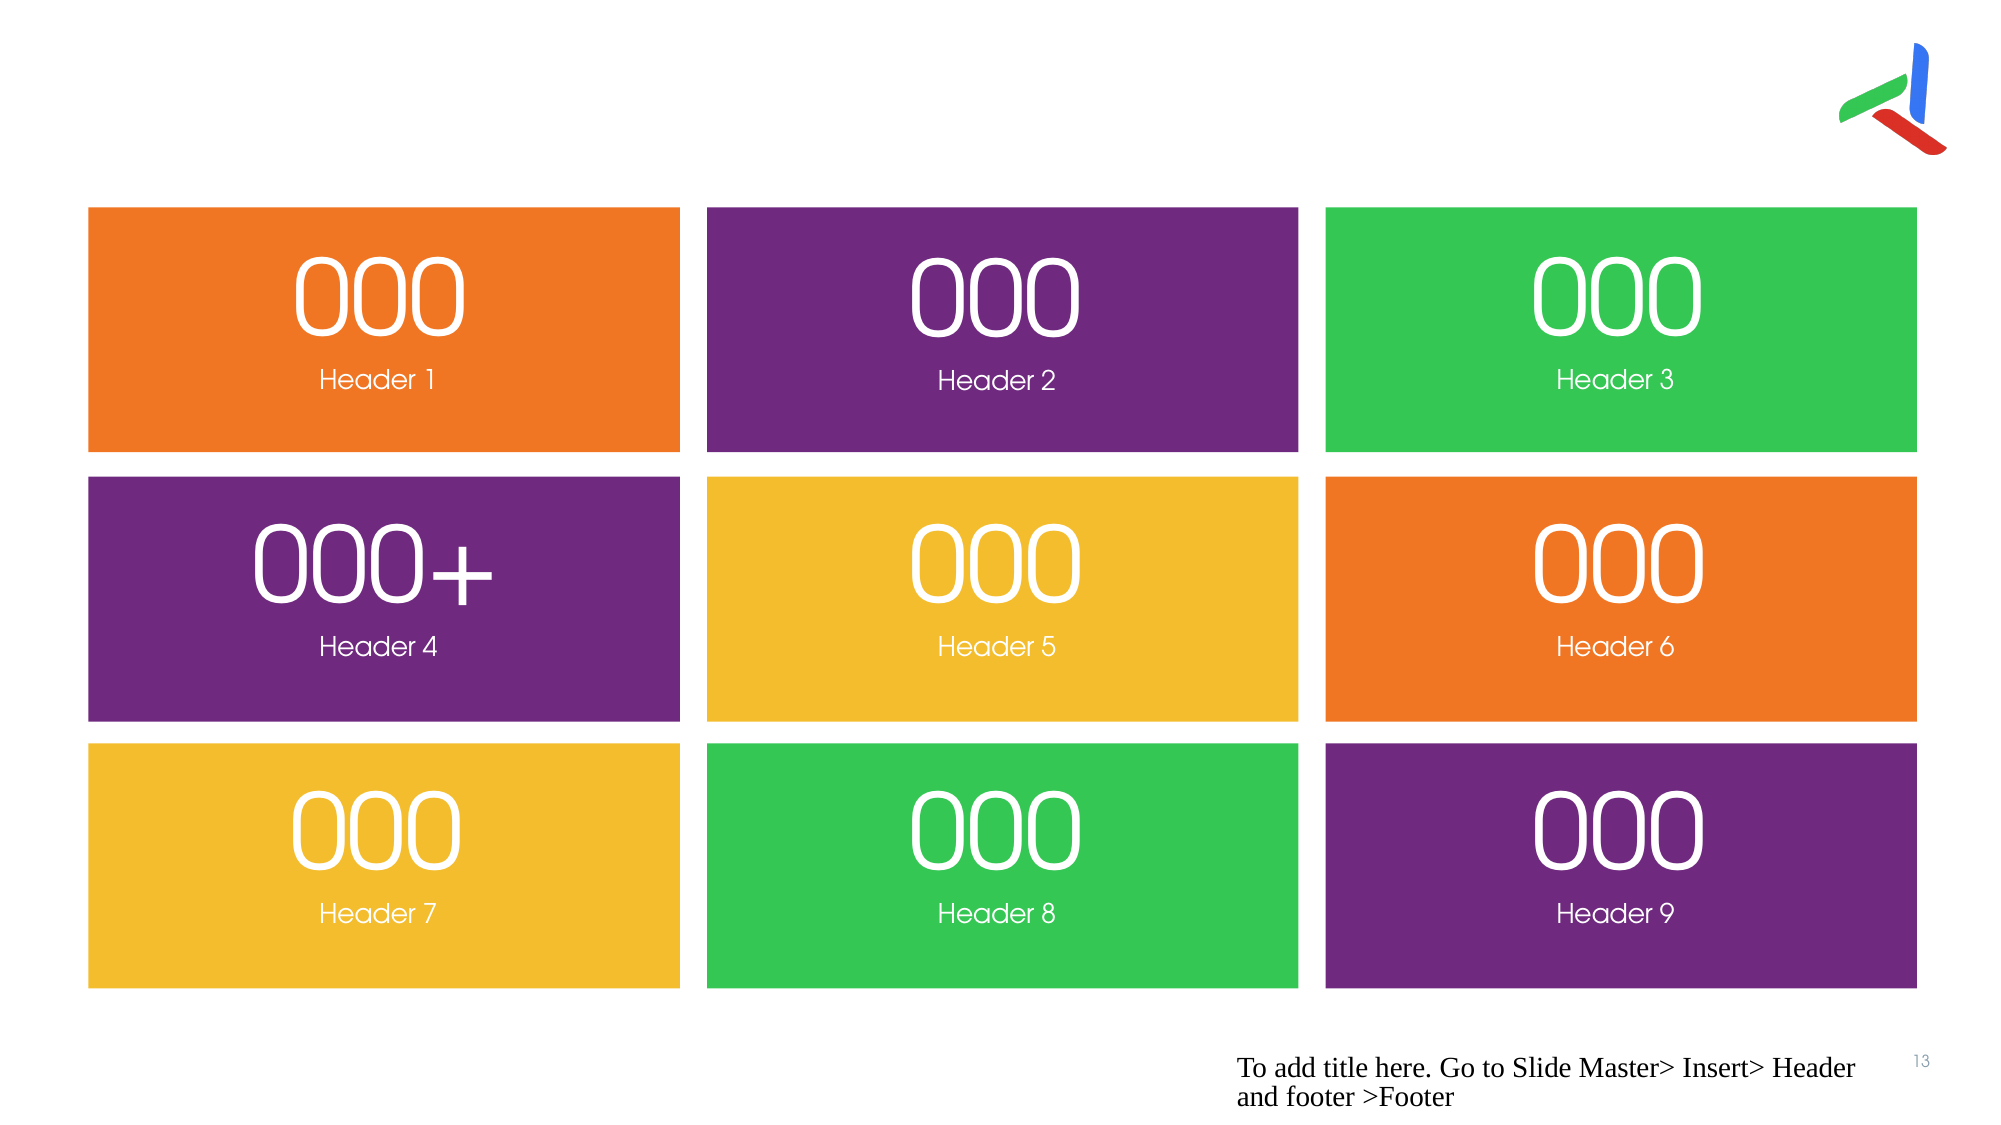

#

000
Header 1

000
Header 2

000
Header 3

000+
Header 4

000
Header 5

000
Header 6

000
Header 7

000
Header 8

000
Header 9

To add title here. Go to Slide Master> Insert> Header and footer >Footer